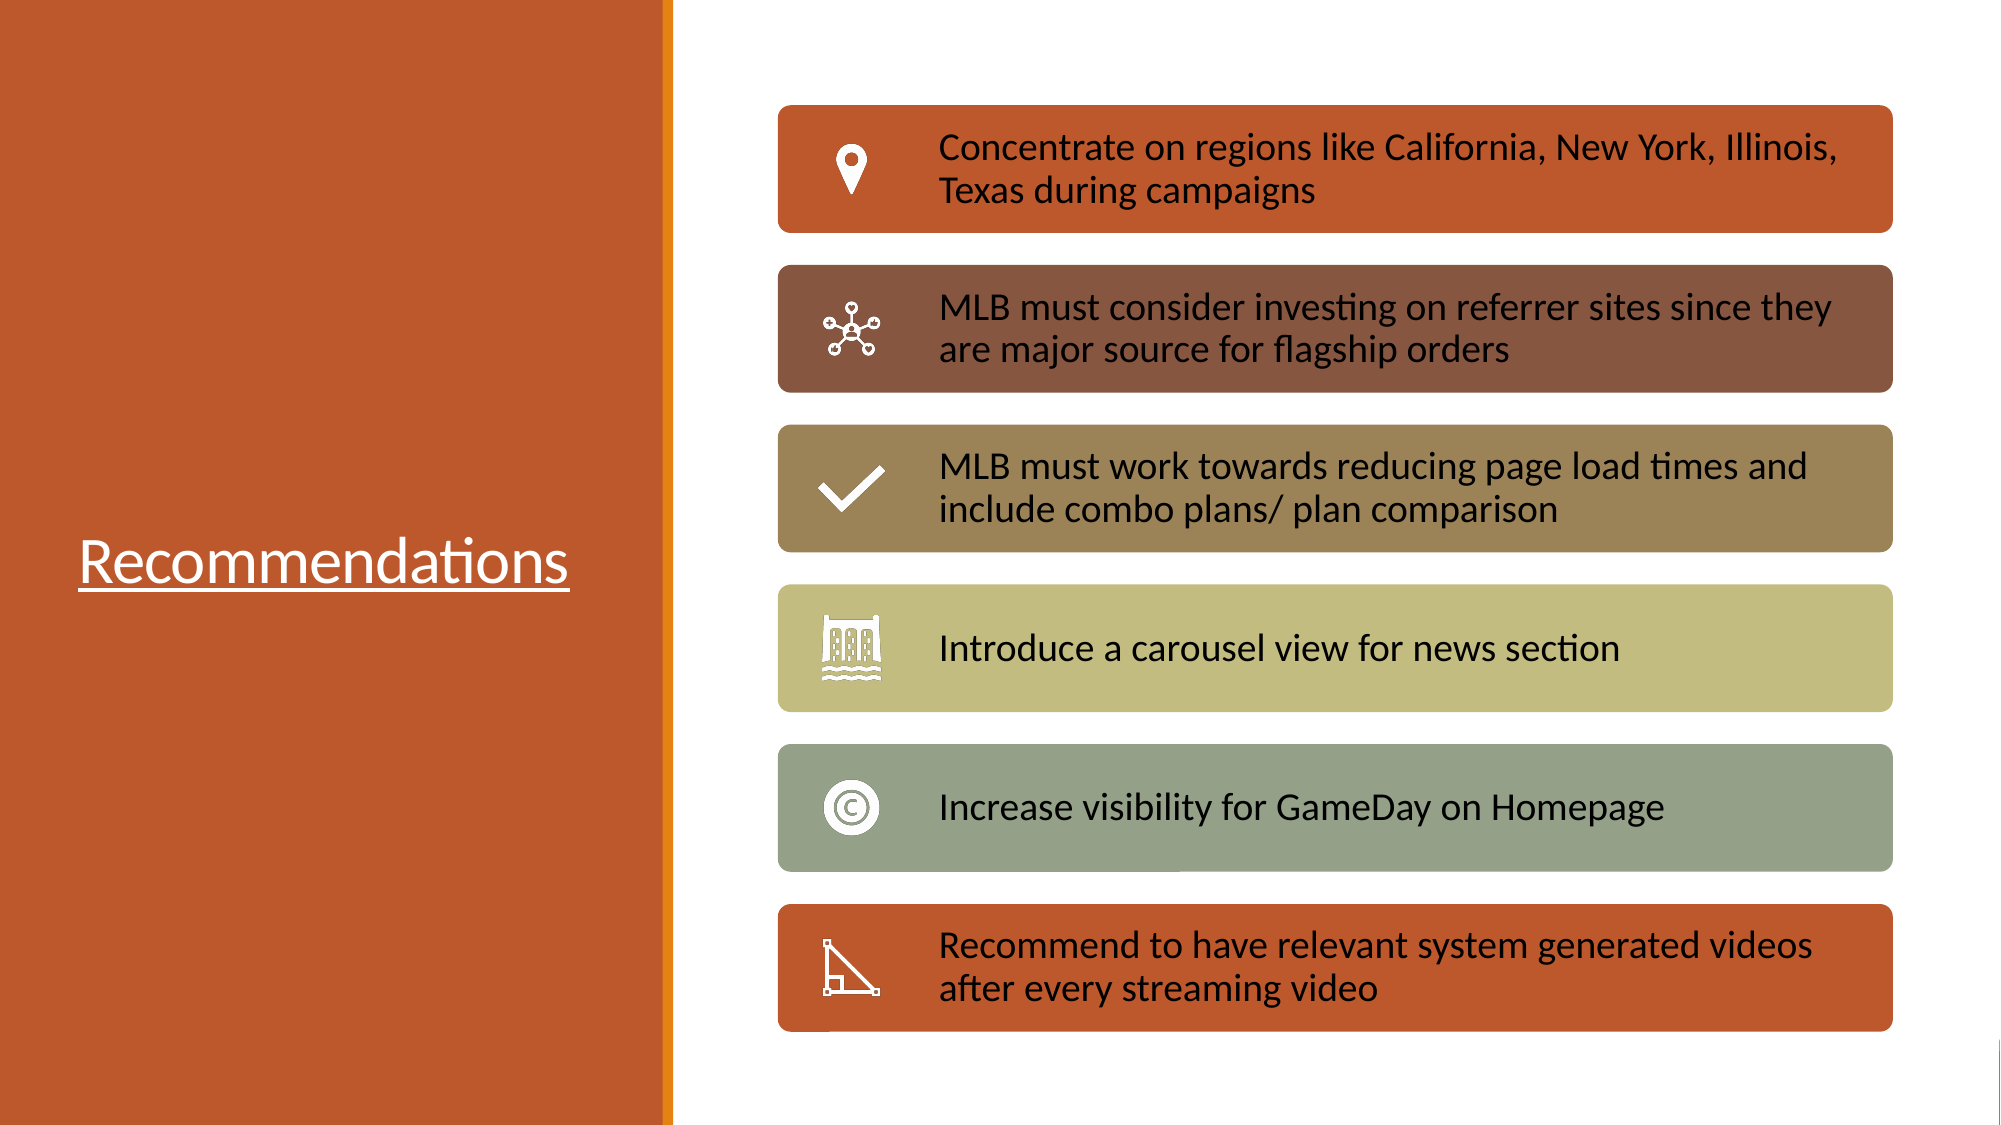

Recommendations
Concentrate on regions like California, New York, Illinois, Texas during campaigns
MLB must consider investing on referrer sites since they are major source for flagship orders
MLB must work towards reducing page load times and include combo plans/ plan comparison
Introduce a carousel view for news section
Increase visibility for GameDay on Homepage
Recommend to have relevant system generated videos after every streaming video